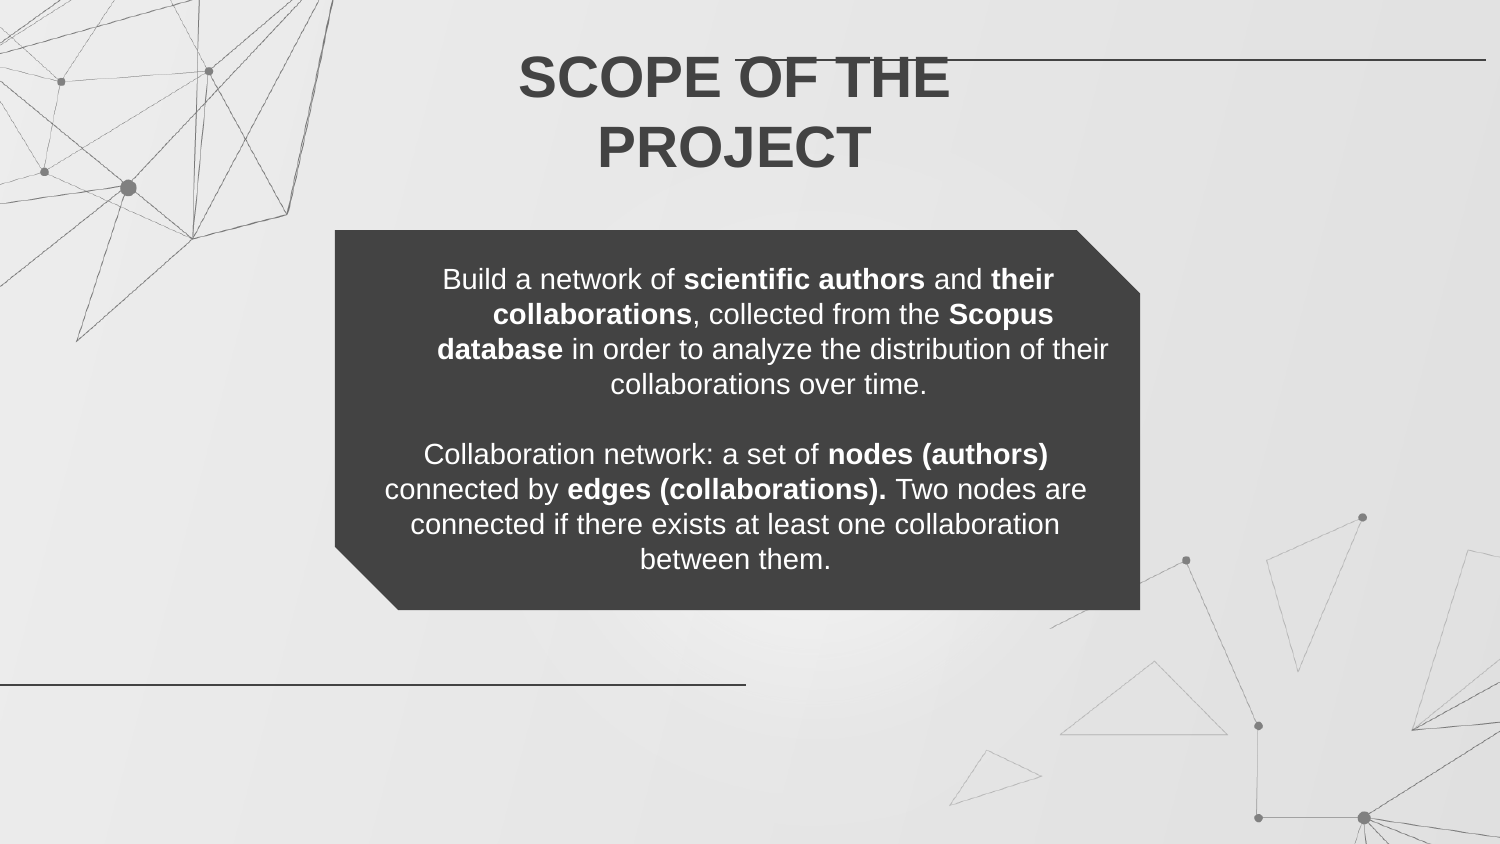

# SCOPE OF THE PROJECT

Build a network of scientific authors and their collaborations, collected from the Scopus database in order to analyze the distribution of their collaborations over time.

Collaboration network: a set of nodes (authors) connected by edges (collaborations). Two nodes are connected if there exists at least one collaboration between them.